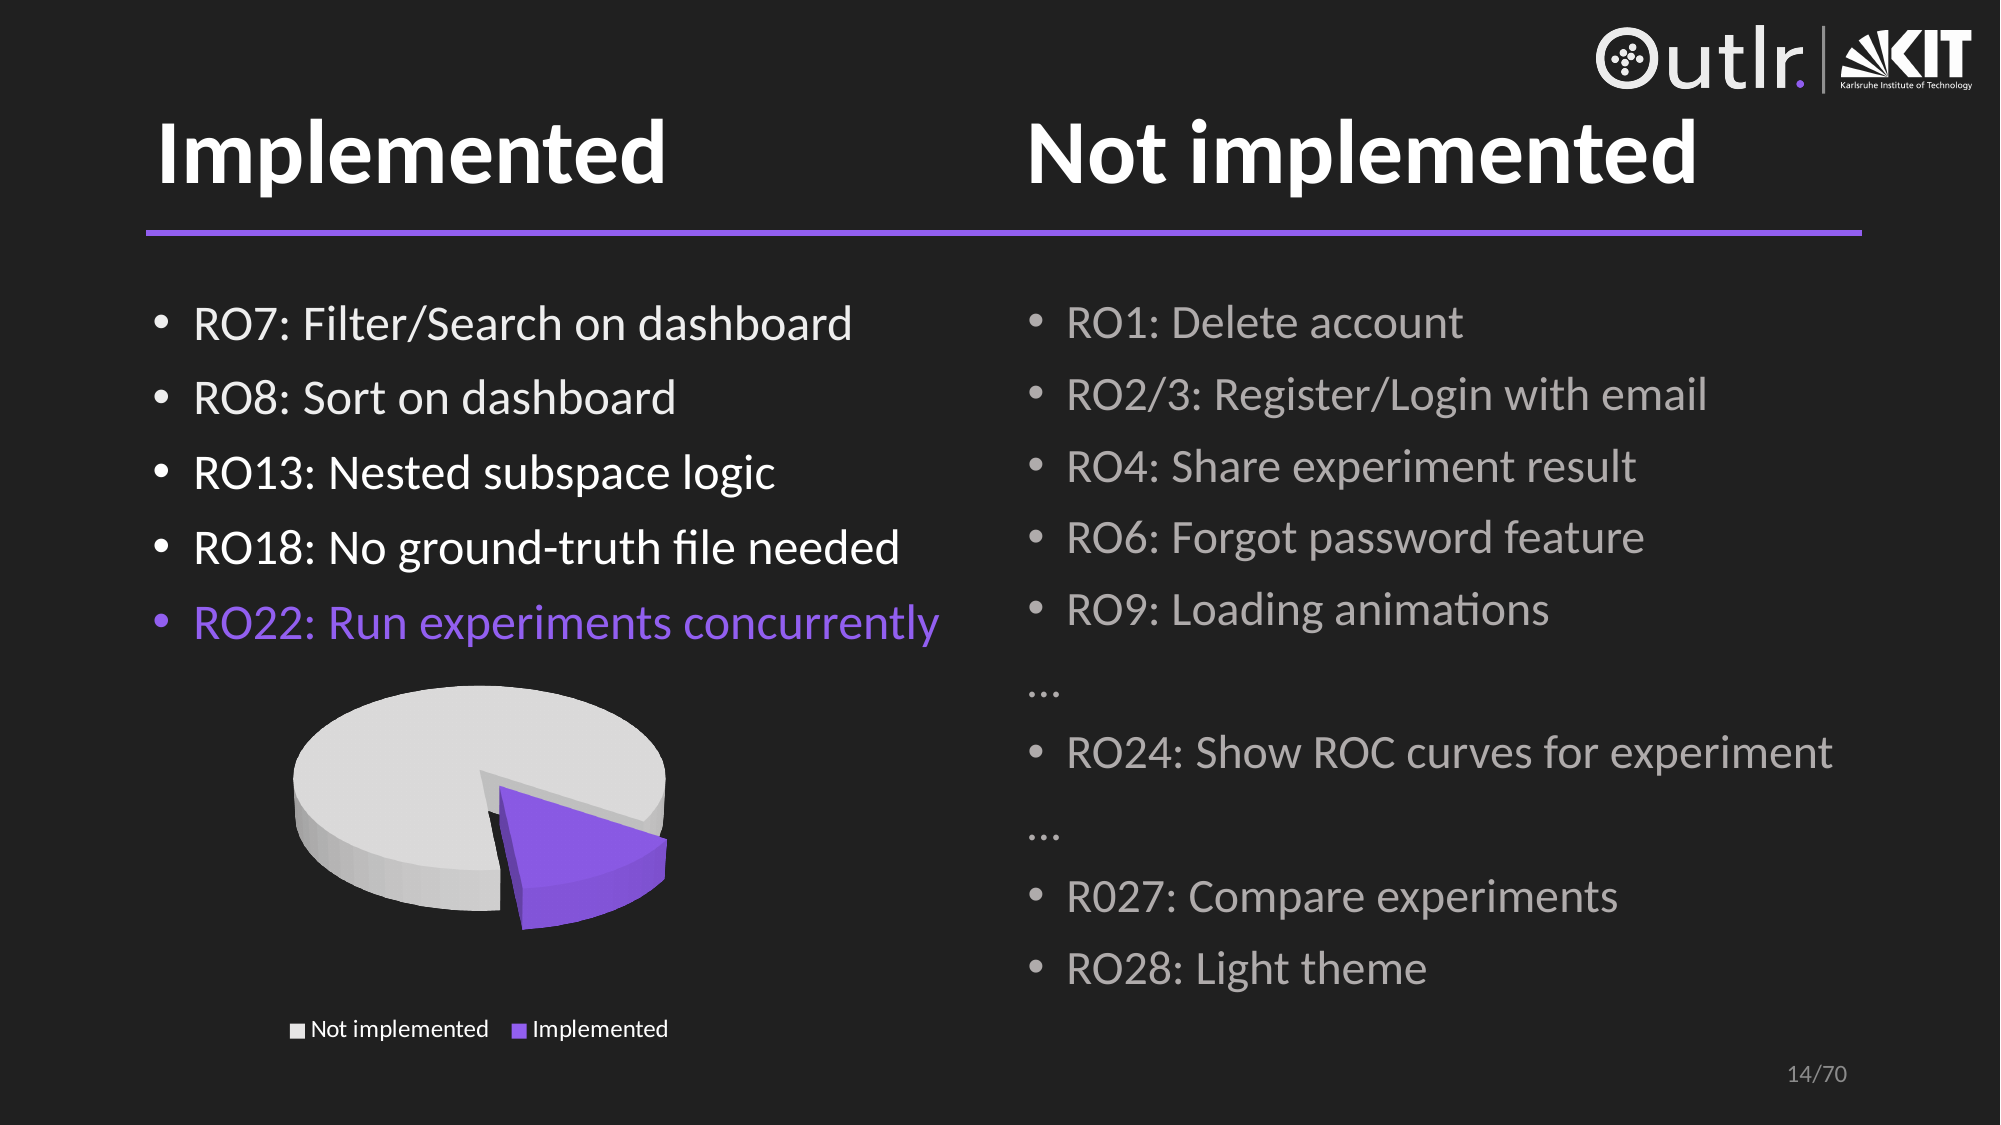

Implemented
Not implemented
RO7: Filter/Search on dashboard
RO8: Sort on dashboard
RO13: Nested subspace logic
RO18: No ground-truth file needed
RO22: Run experiments concurrently
RO1: Delete account
RO2/3: Register/Login with email
RO4: Share experiment result
RO6: Forgot password feature
RO9: Loading animations
…
RO24: Show ROC curves for experiment
…
R027: Compare experiments
RO28: Light theme

[unsupported chart]

14/70